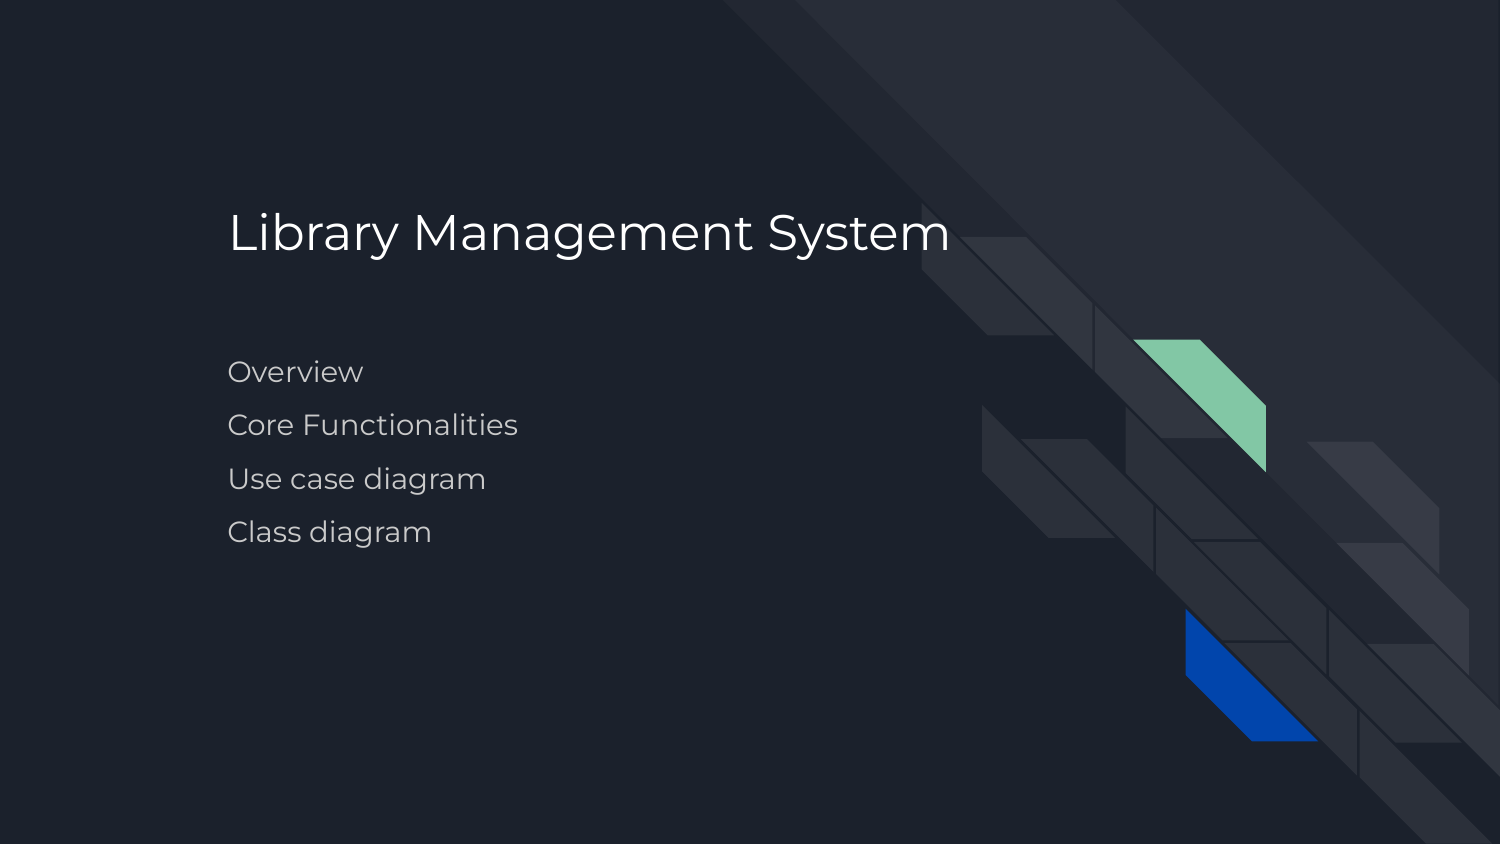

# Library Management System
Overview
Core Functionalities
Use case diagram
Class diagram